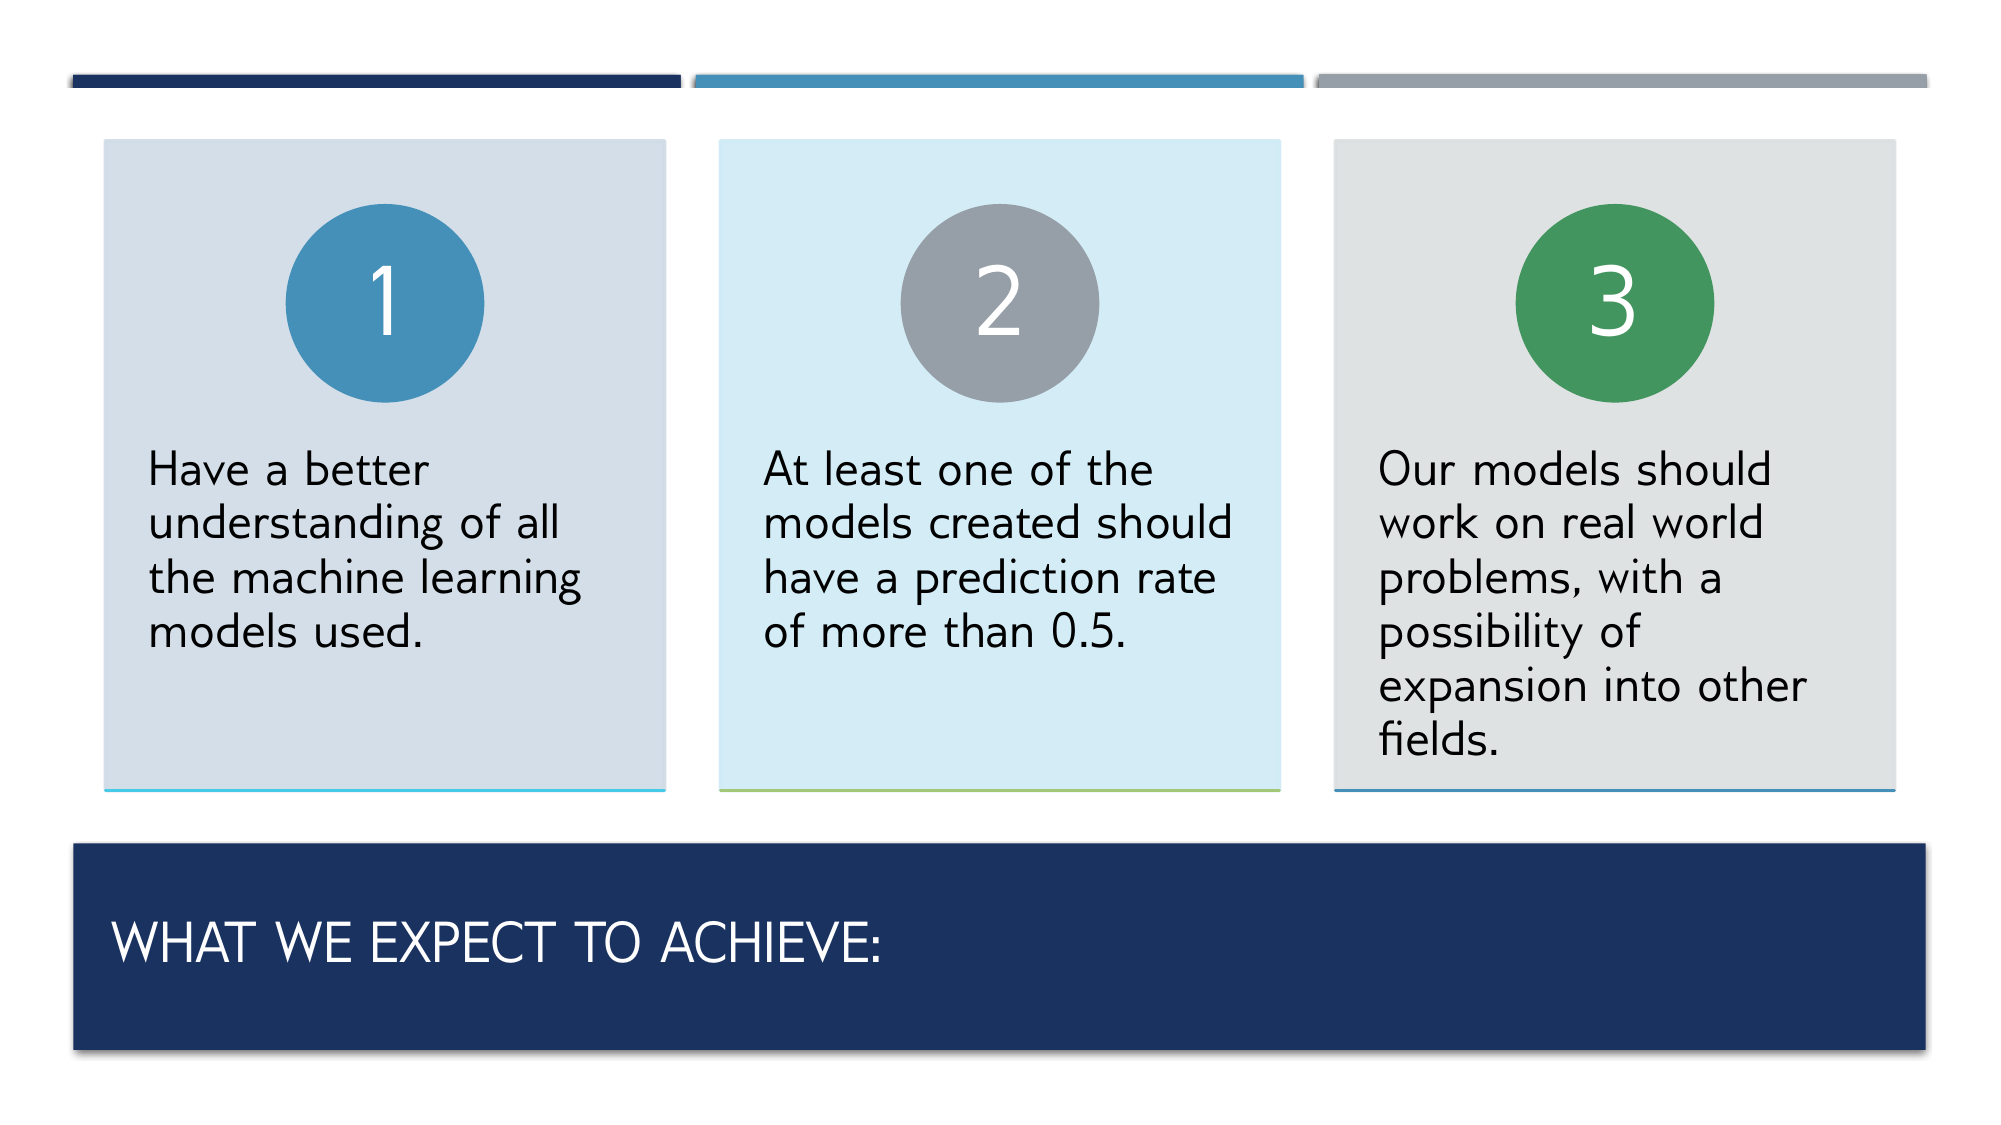

Have a better understanding of all the machine learning models used.
1
At least one of the models created should have a prediction rate of more than 0.5.
2
Our models should work on real world problems, with a possibility of expansion into other fields.
3

What we expect to Achieve: